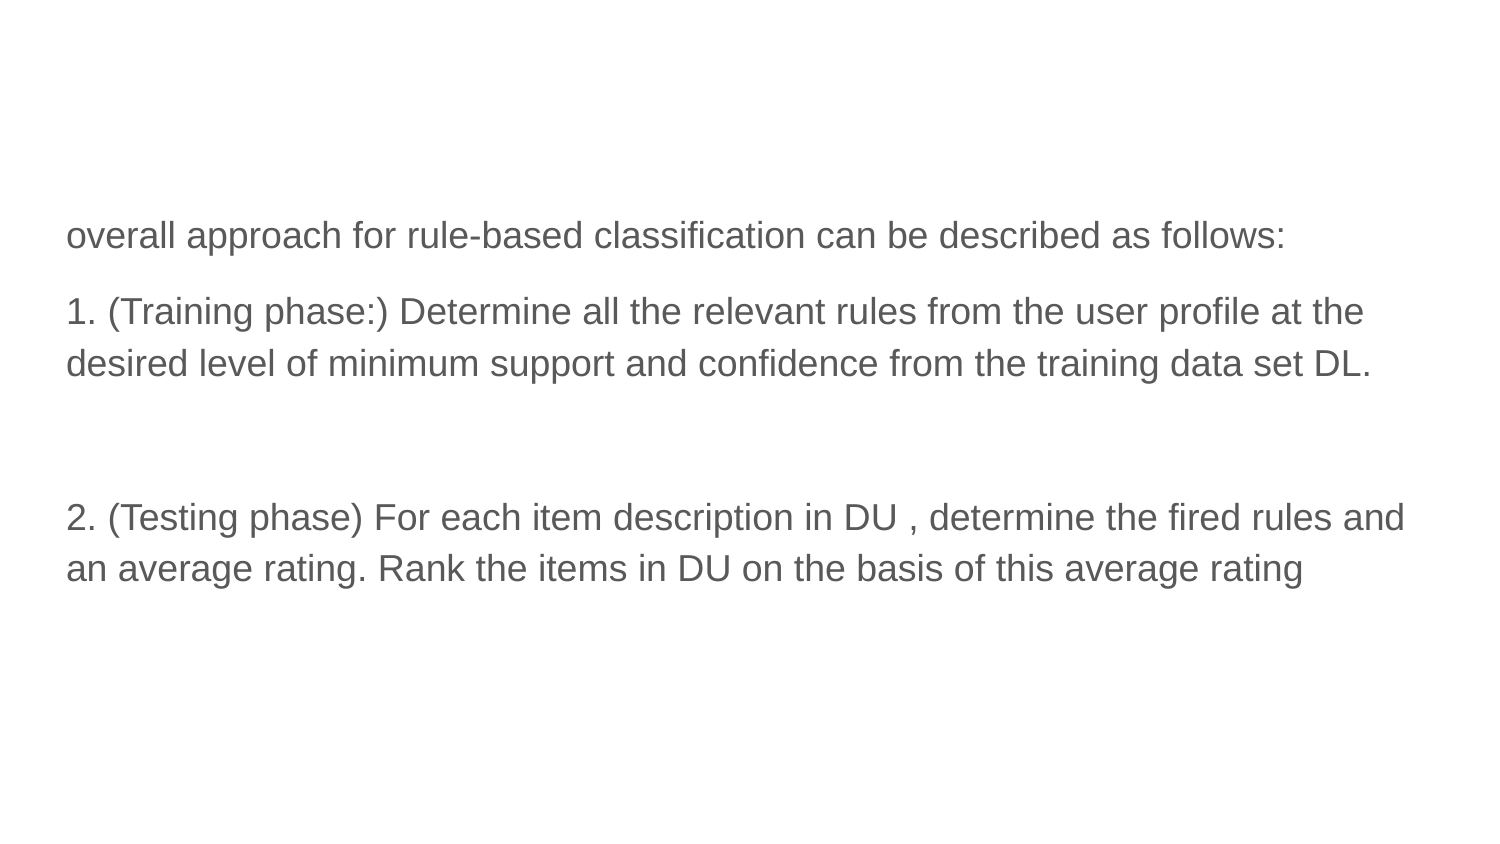

#
overall approach for rule-based classification can be described as follows:
1. (Training phase:) Determine all the relevant rules from the user profile at the desired level of minimum support and confidence from the training data set DL.

2. (Testing phase) For each item description in DU , determine the fired rules and an average rating. Rank the items in DU on the basis of this average rating